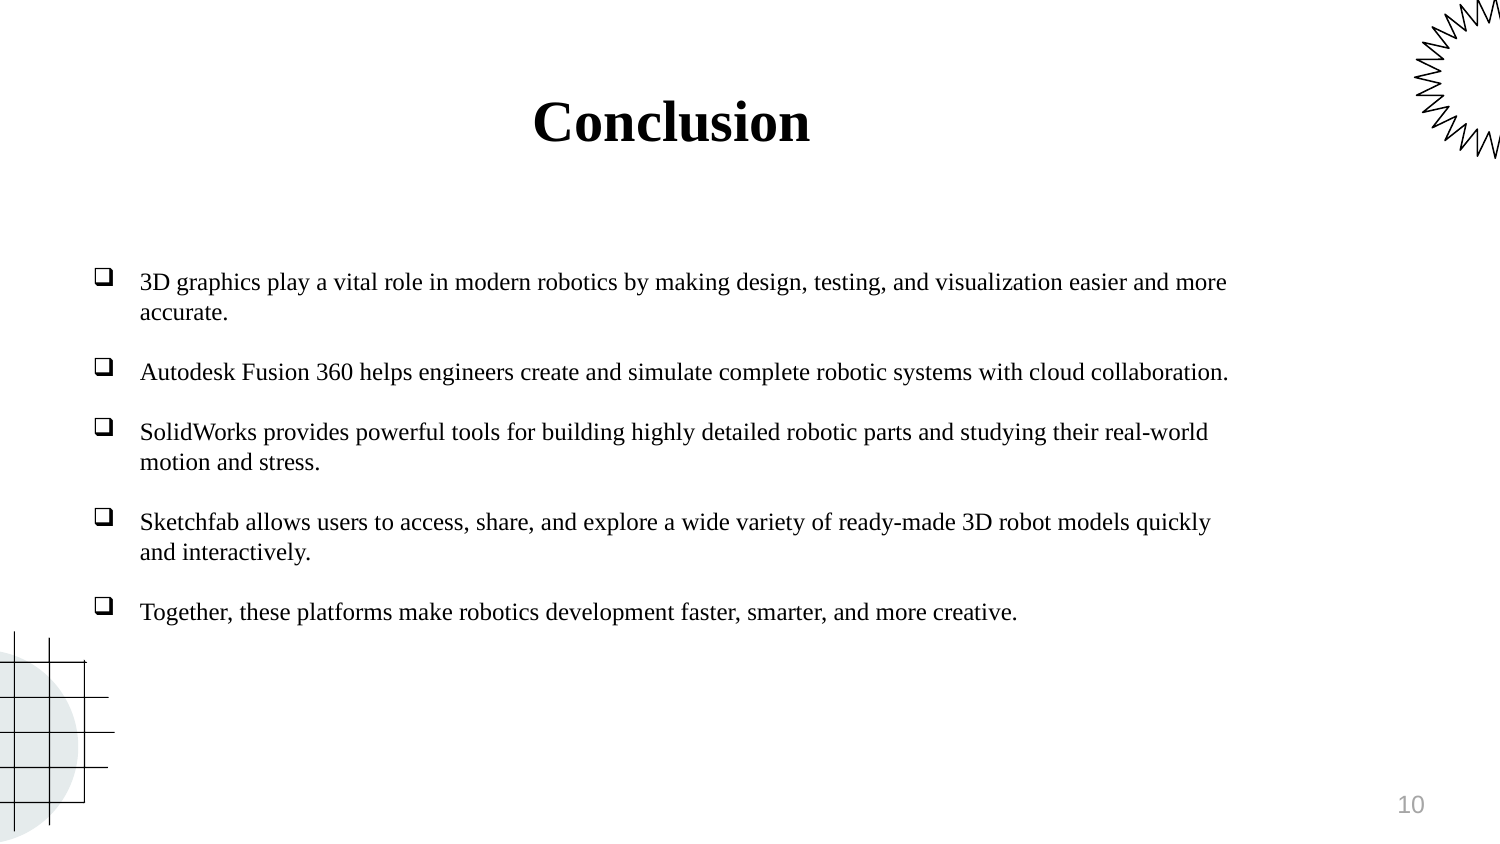

Conclusion
3D graphics play a vital role in modern robotics by making design, testing, and visualization easier and more accurate.
Autodesk Fusion 360 helps engineers create and simulate complete robotic systems with cloud collaboration.

SolidWorks provides powerful tools for building highly detailed robotic parts and studying their real-world motion and stress.

Sketchfab allows users to access, share, and explore a wide variety of ready-made 3D robot models quickly and interactively.

Together, these platforms make robotics development faster, smarter, and more creative.

10